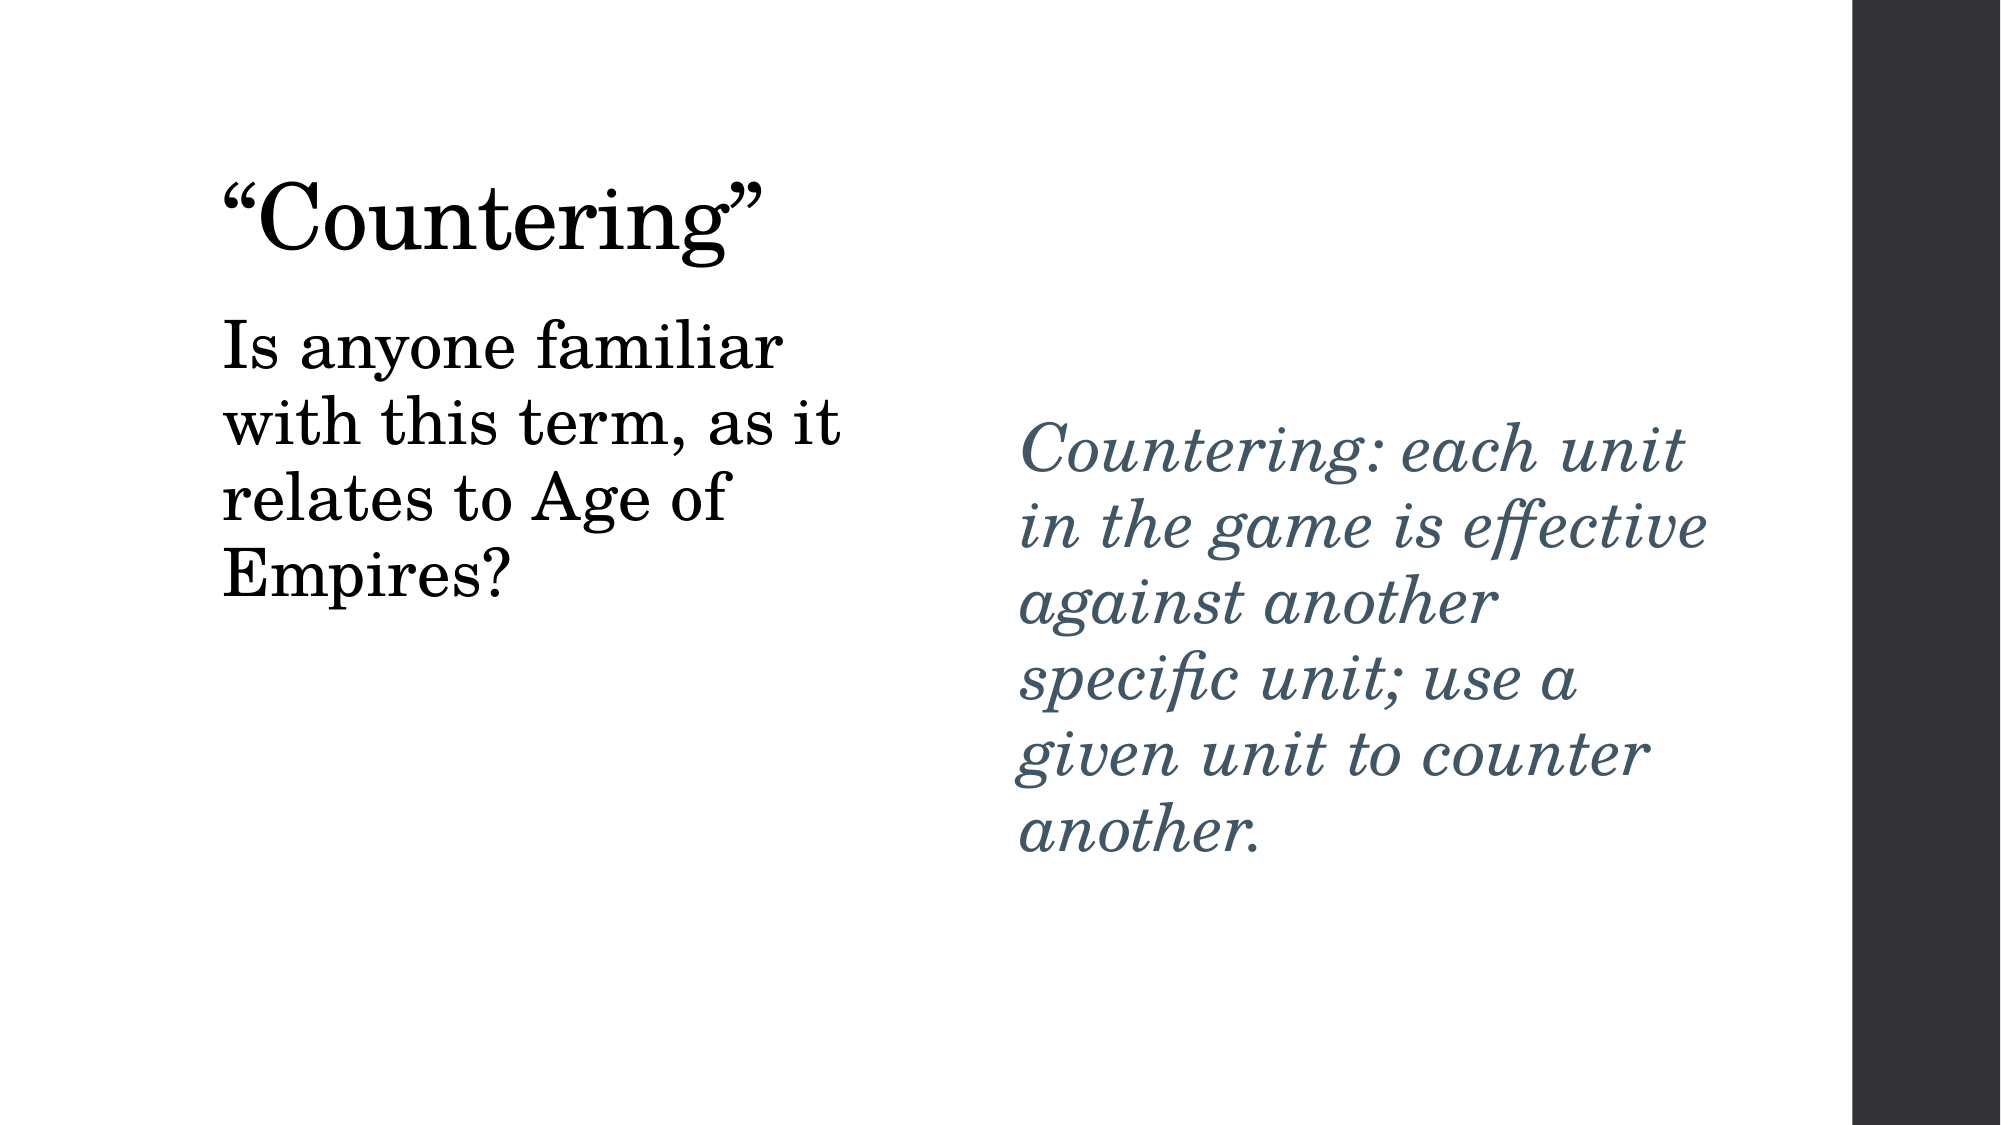

# “Countering”
Is anyone familiar with this term, as it relates to Age of Empires?

Countering: each unit in the game is effective against another specific unit; use a given unit to counter another.